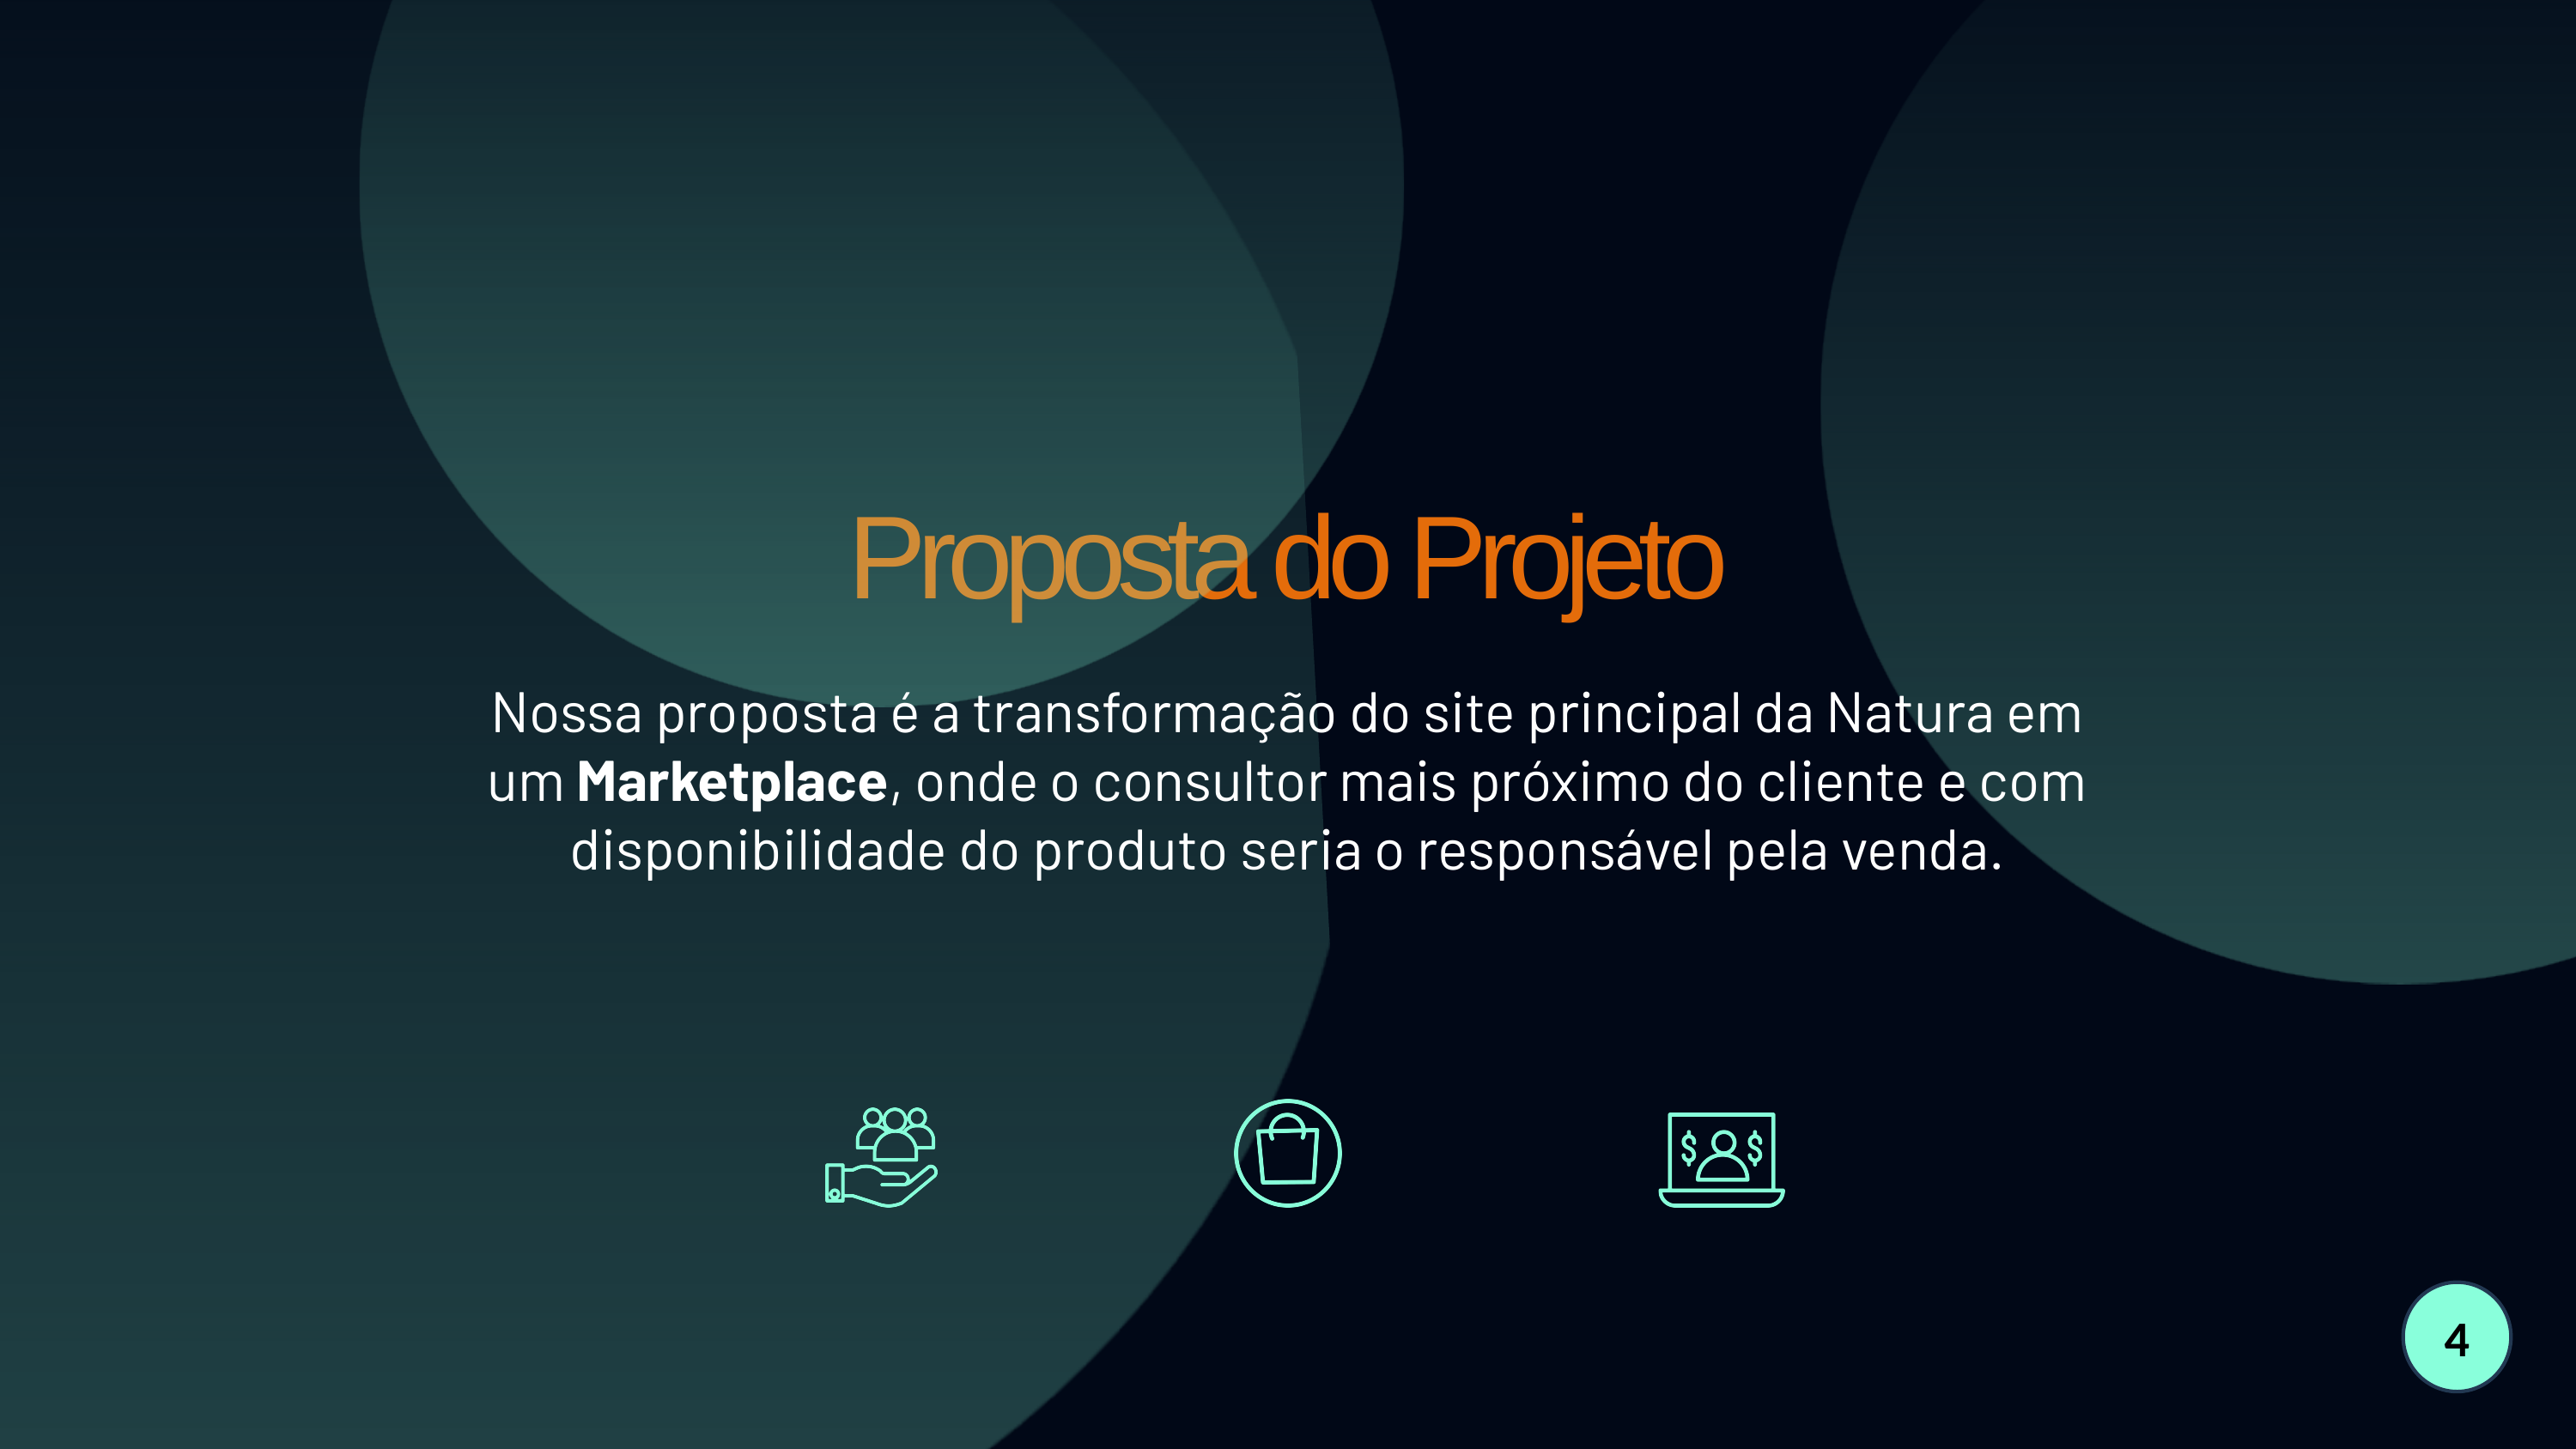

Proposta do Projeto
Nossa proposta é a transformação do site principal da Natura em um Marketplace, onde o consultor mais próximo do cliente e com disponibilidade do produto seria o responsável pela venda.

4